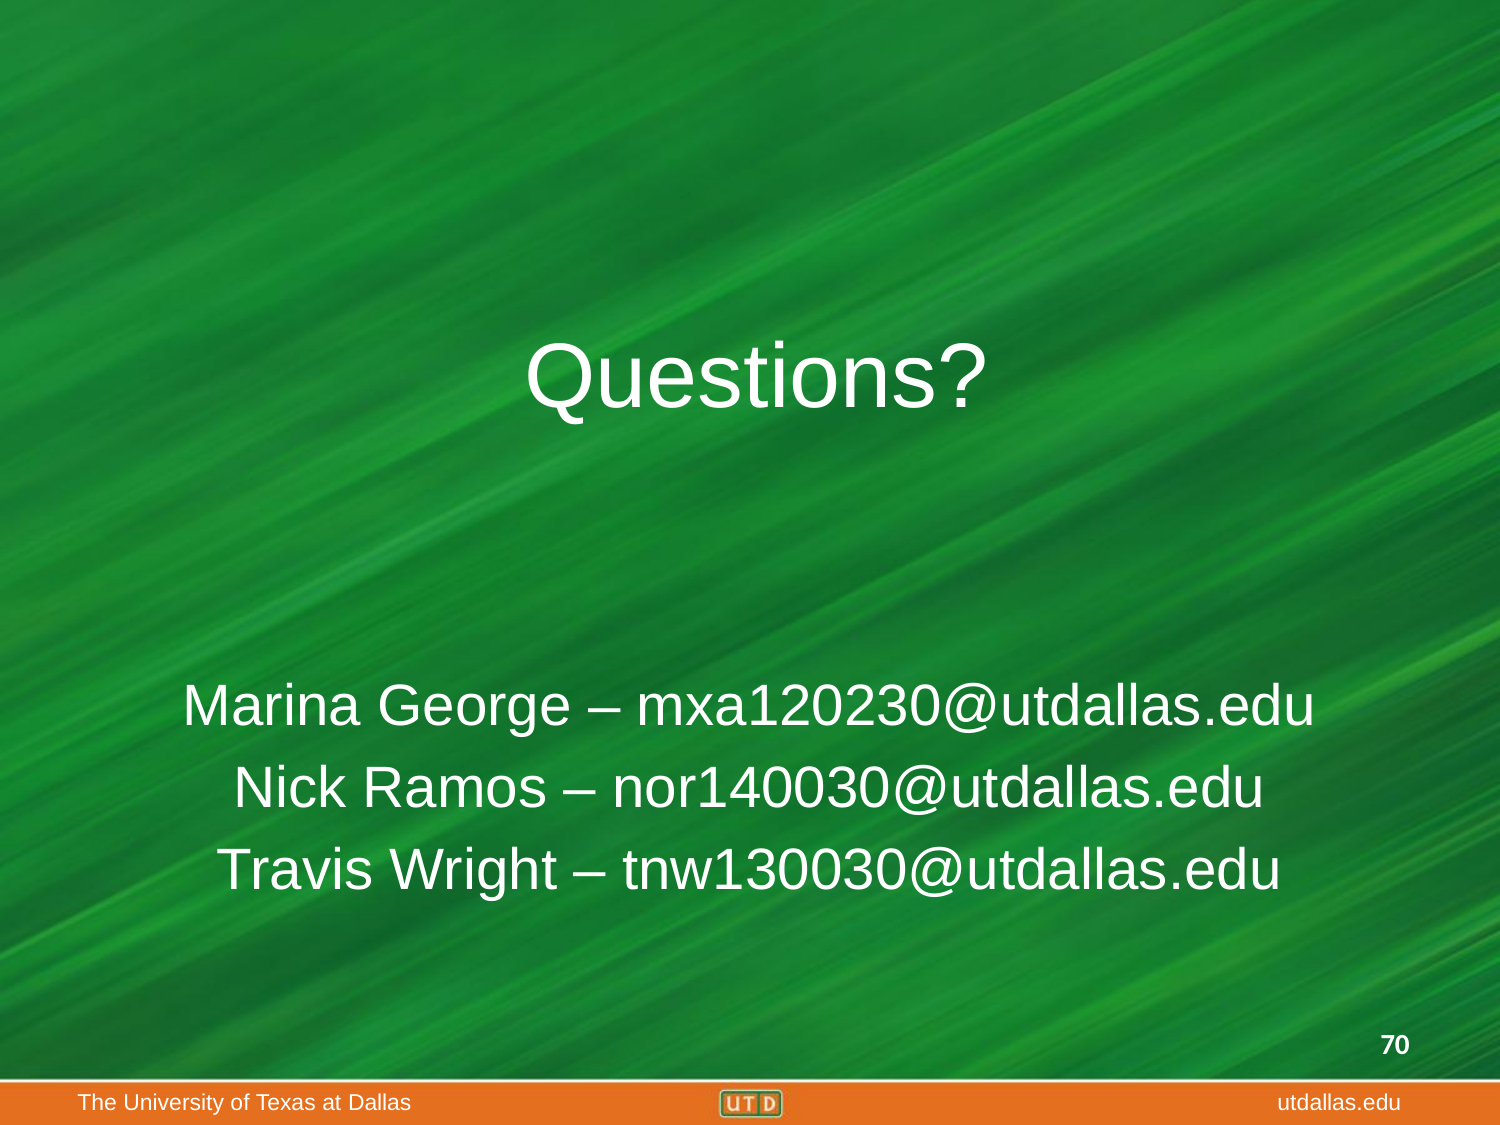

# Questions?
Marina George – mxa120230@utdallas.edu
Nick Ramos – nor140030@utdallas.edu
Travis Wright – tnw130030@utdallas.edu
70